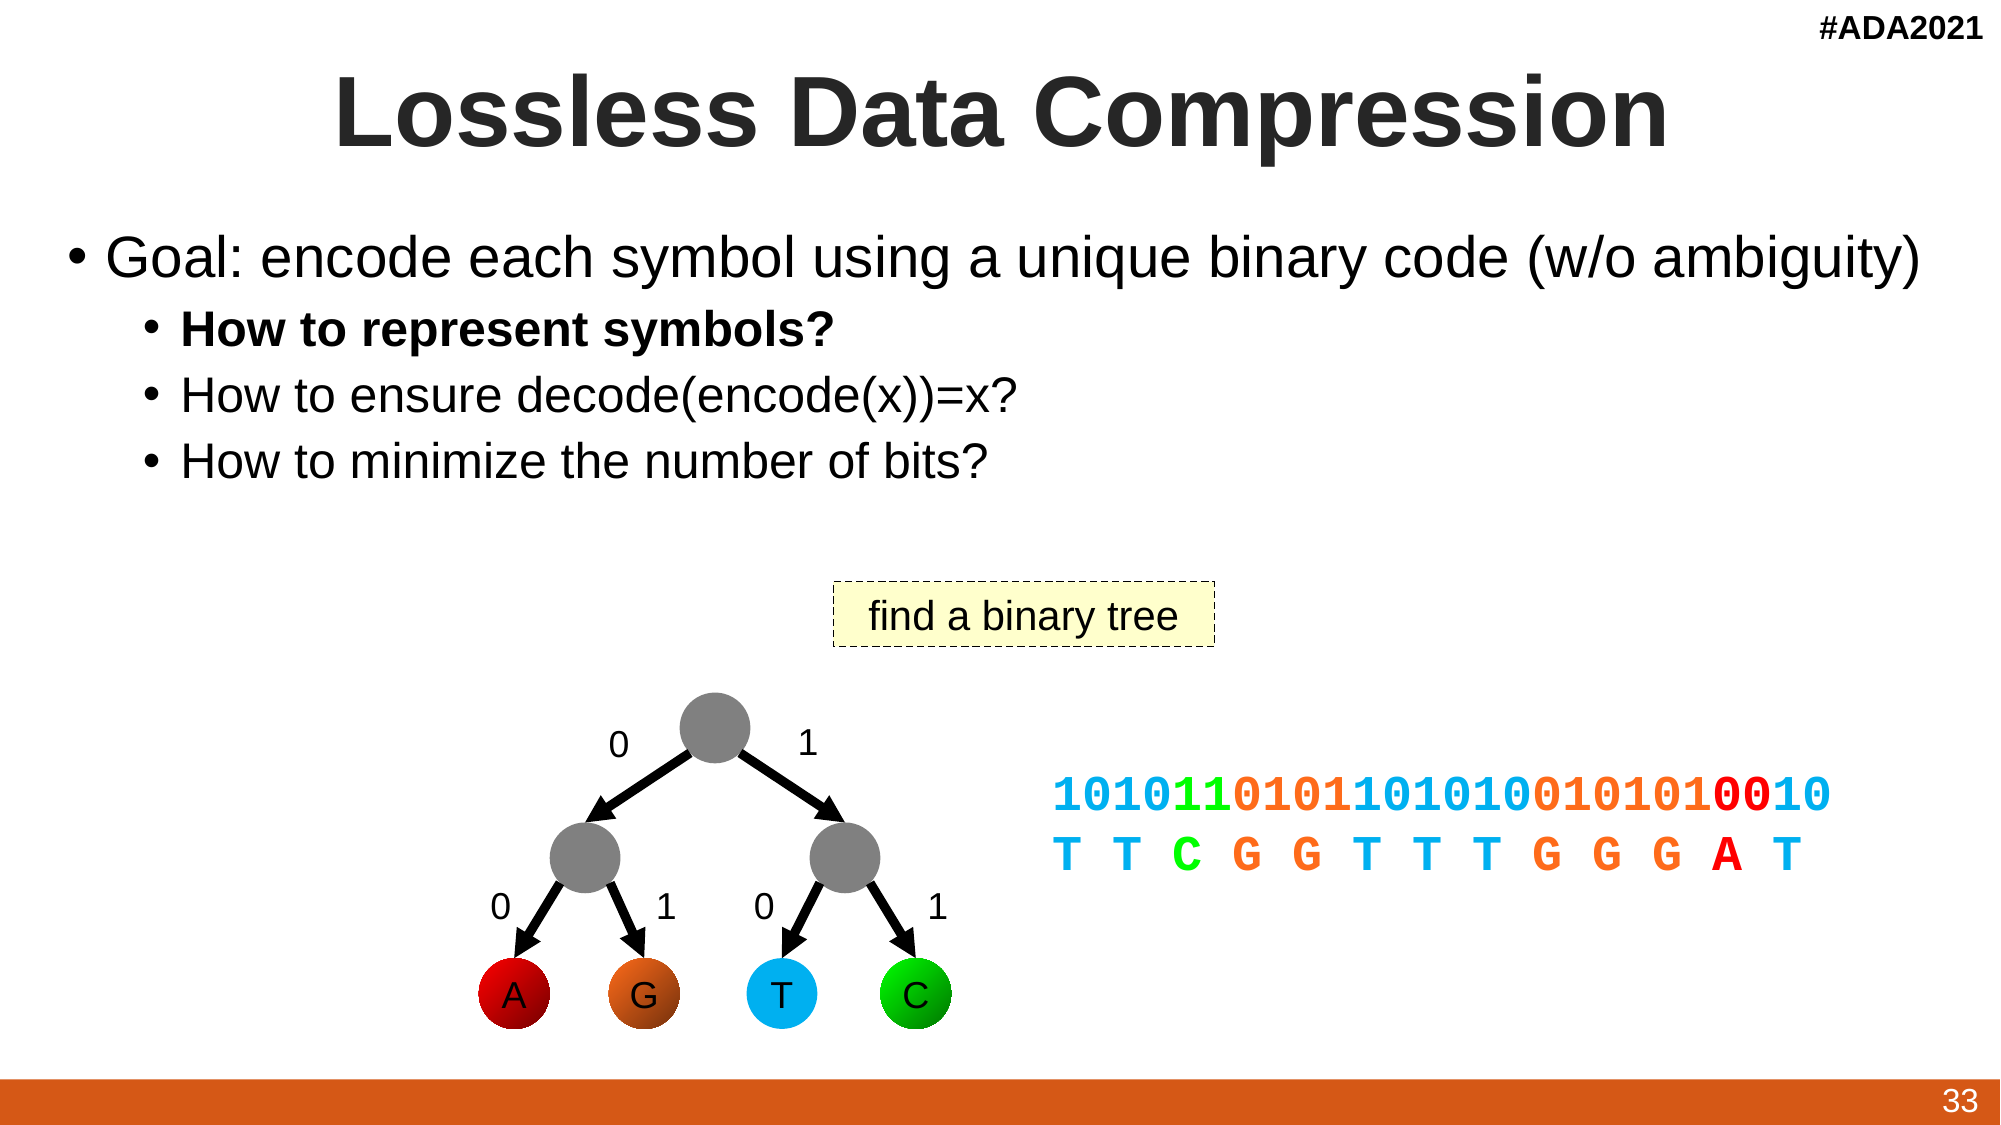

Lossless Data Compression
Goal: encode each symbol using a unique binary code (w/o ambiguity)
How to represent symbols?
How to ensure decode(encode(x))=x?
How to minimize the number of bits?

find a binary tree

1
0
10101101011010100101010010
T T C G G T T T G G G A T

0
1
0
1
A
G
T
C
33